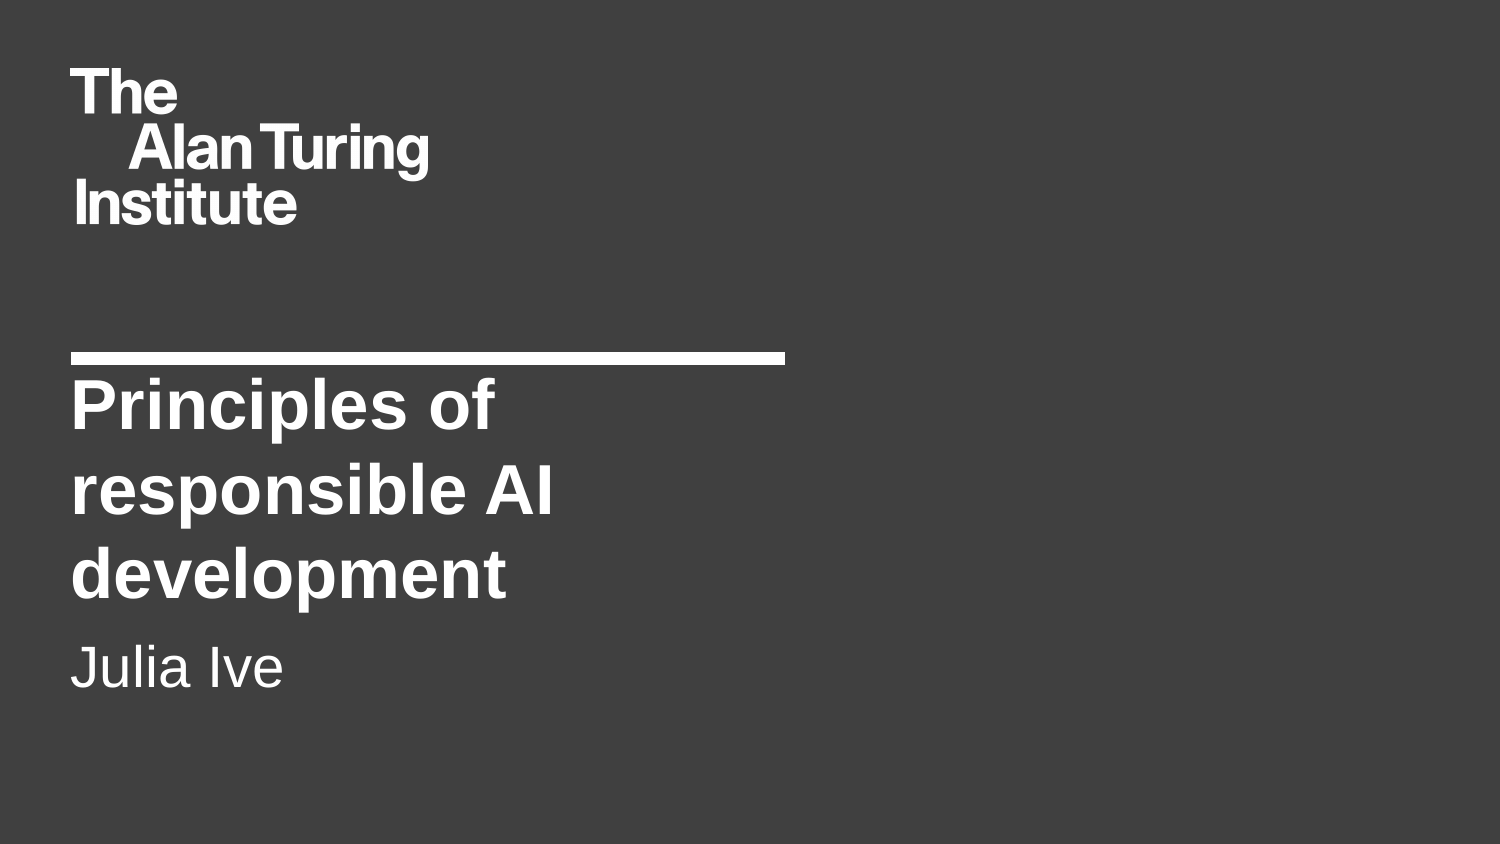

# Principles of responsible AI development
Julia Ive